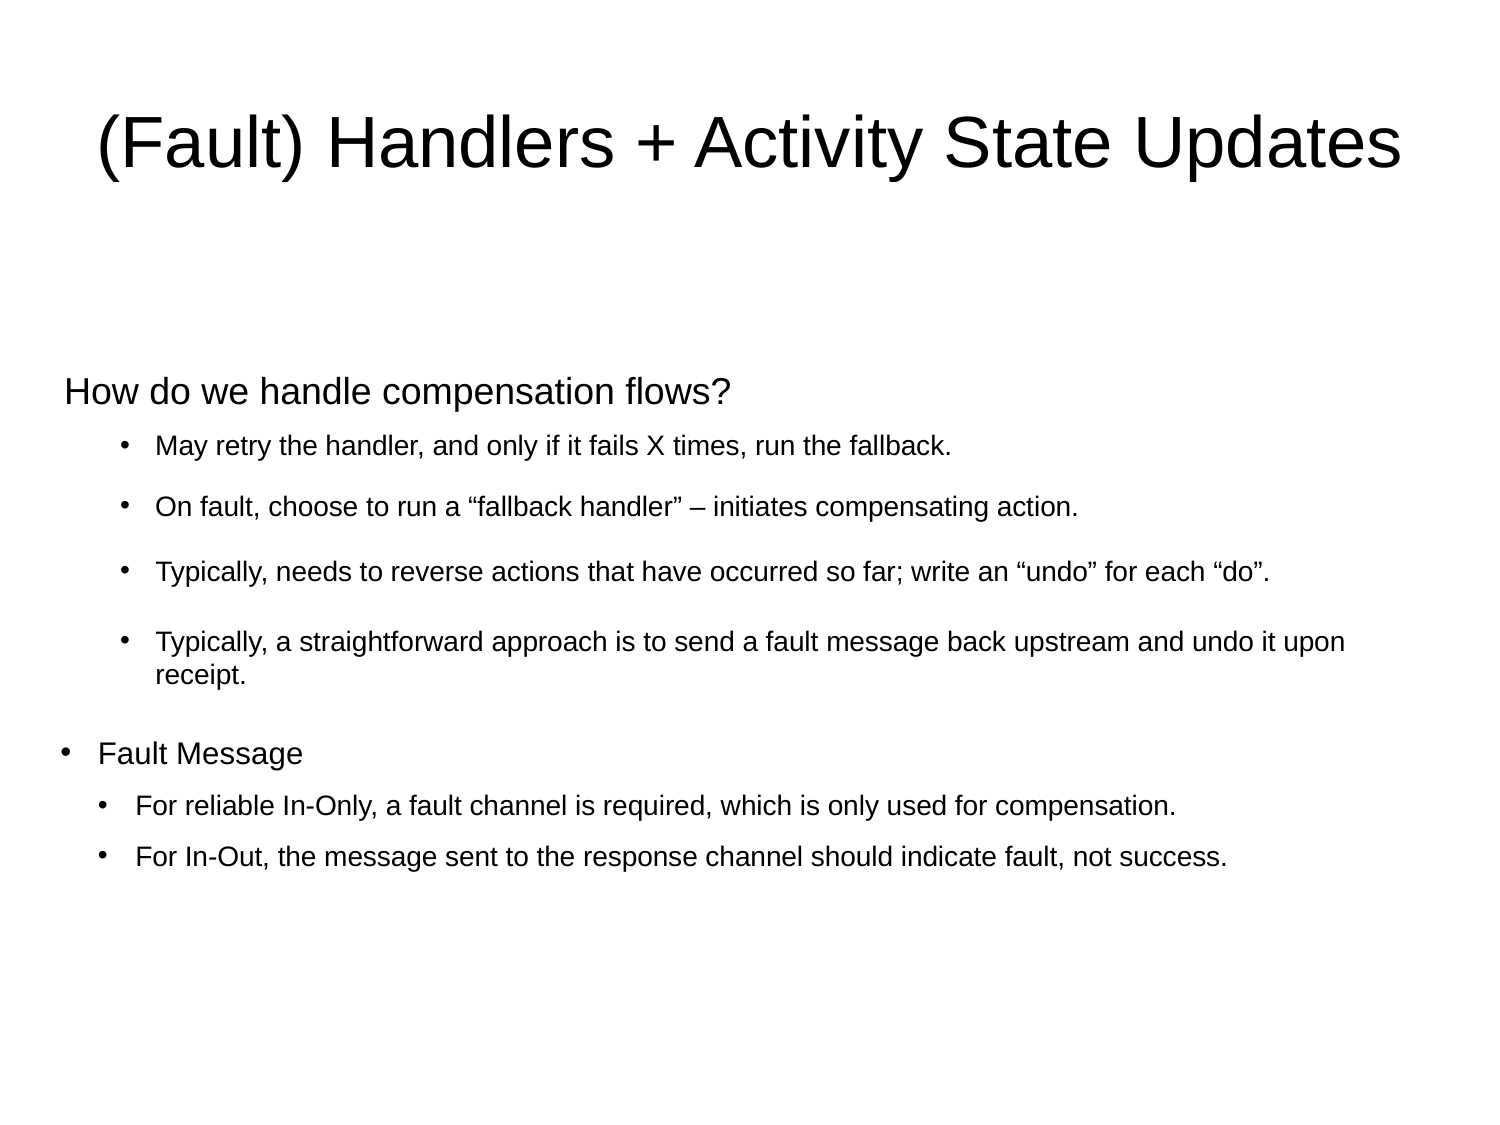

# (Fault) Handlers + Activity State Updates
How do we handle compensation flows?
May retry the handler, and only if it fails X times, run the fallback.
On fault, choose to run a “fallback handler” – initiates compensating action.
Typically, needs to reverse actions that have occurred so far; write an “undo” for each “do”.
Typically, a straightforward approach is to send a fault message back upstream and undo it upon receipt.
Fault Message
For reliable In-Only, a fault channel is required, which is only used for compensation.
For In-Out, the message sent to the response channel should indicate fault, not success.